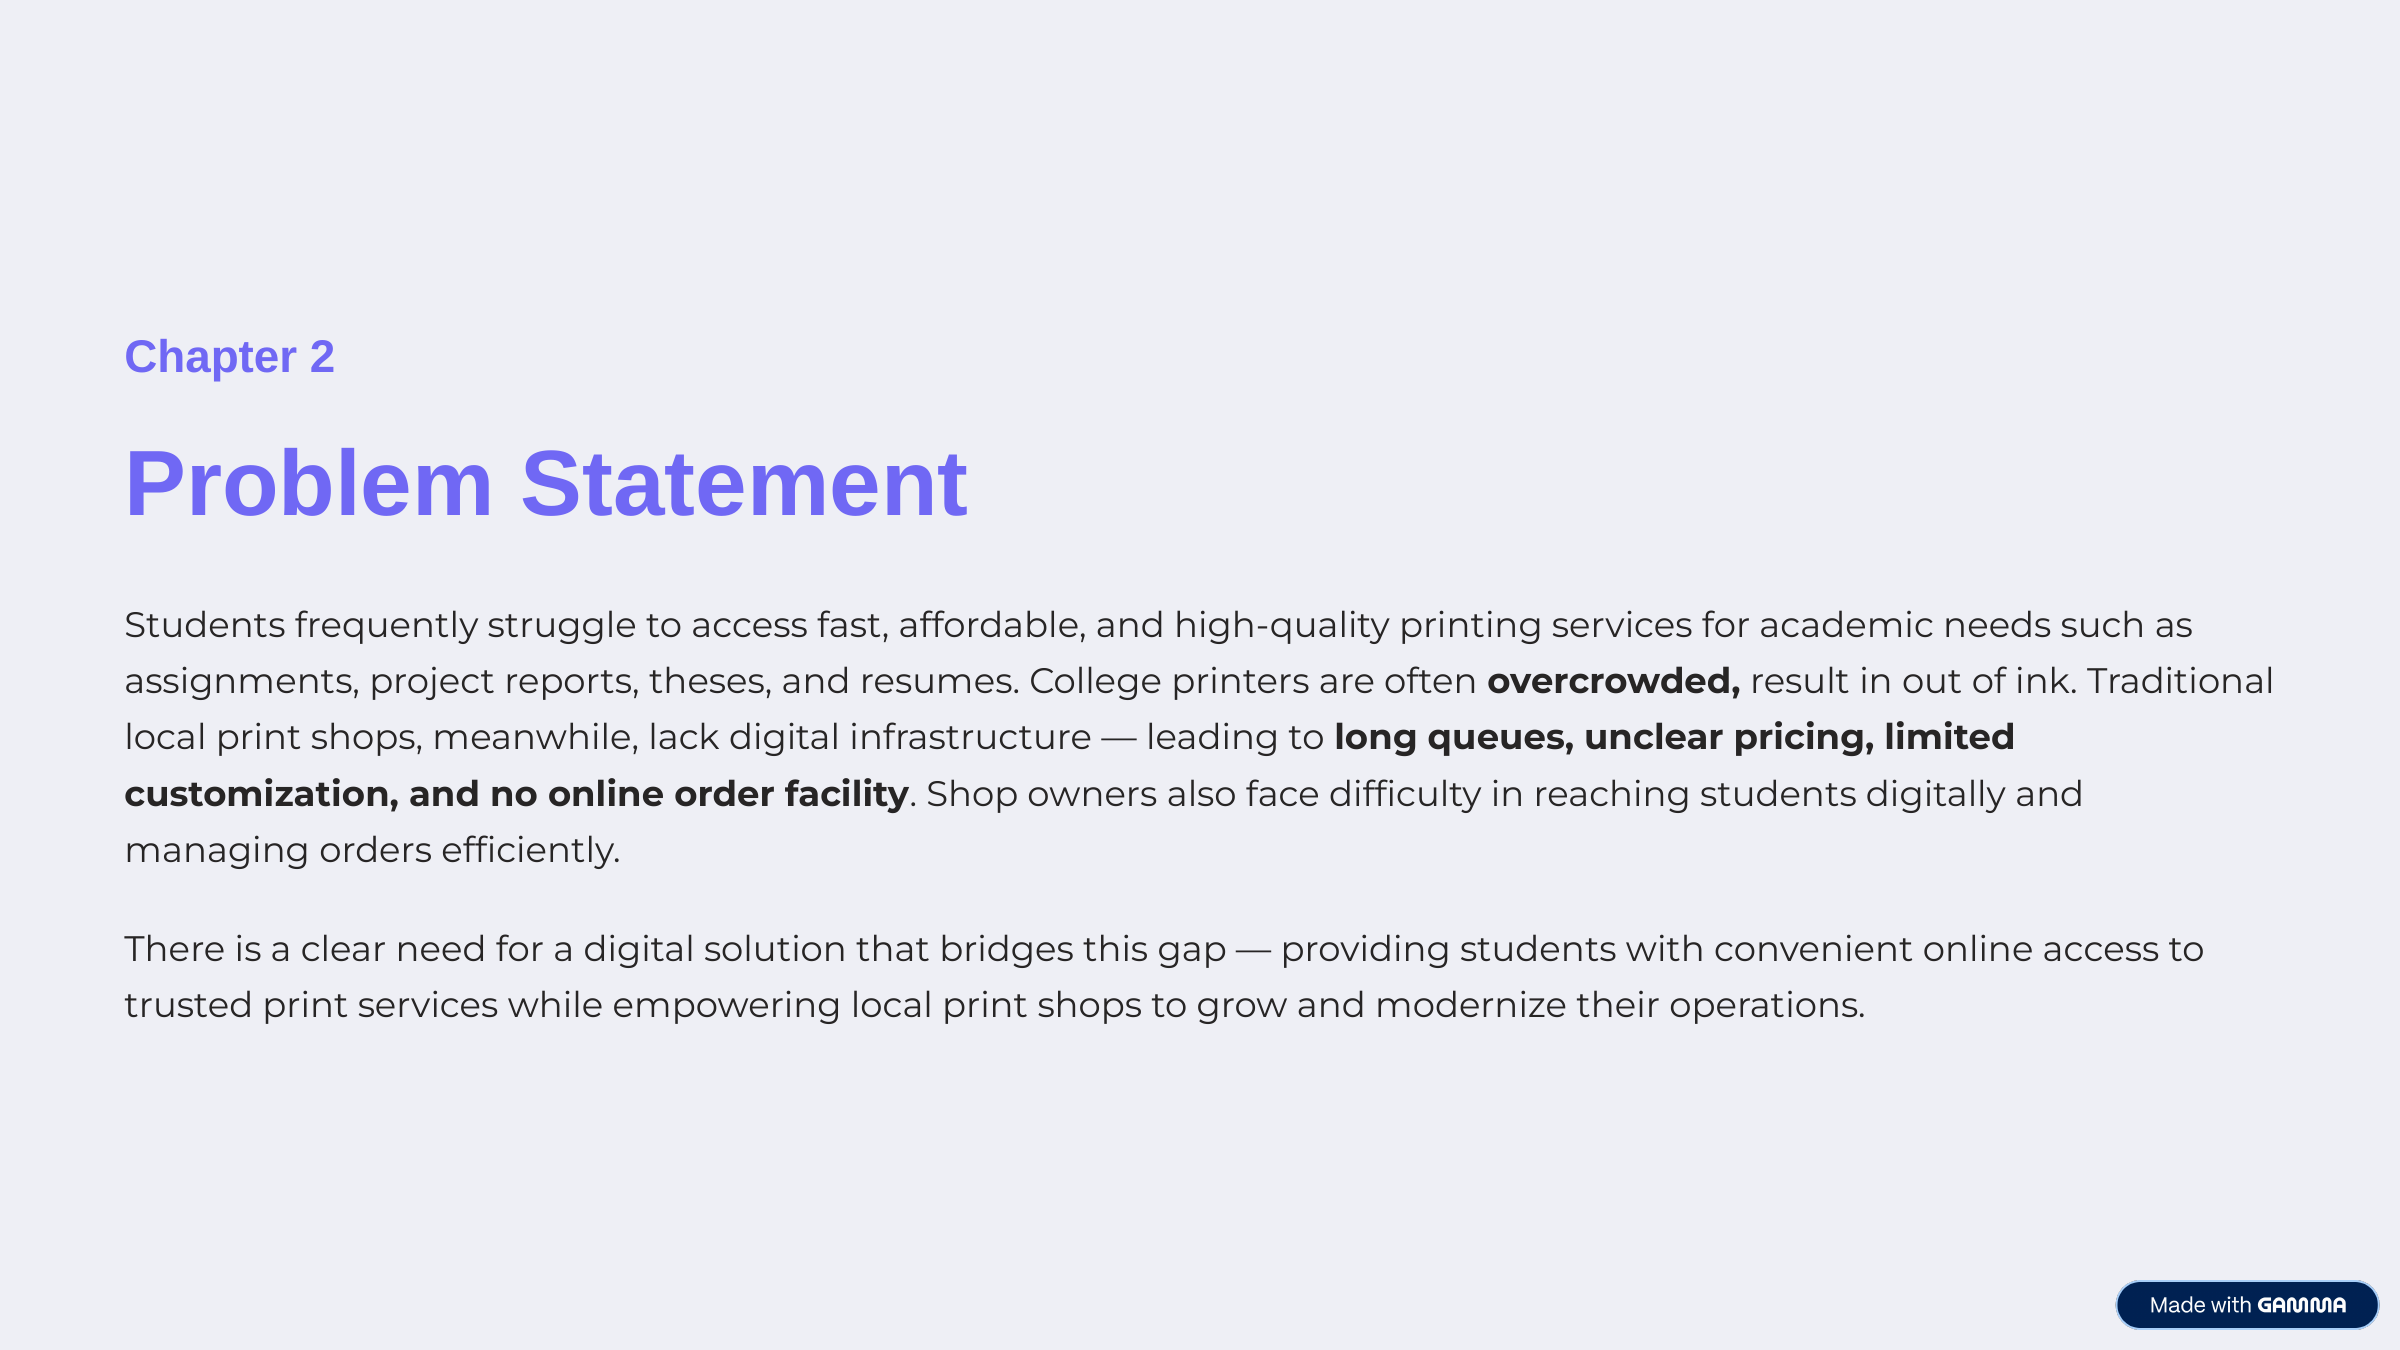

Chapter 2
Problem Statement
Students frequently struggle to access fast, affordable, and high-quality printing services for academic needs such as assignments, project reports, theses, and resumes. College printers are often overcrowded, result in out of ink. Traditional local print shops, meanwhile, lack digital infrastructure — leading to long queues, unclear pricing, limited customization, and no online order facility. Shop owners also face difficulty in reaching students digitally and managing orders efficiently.
There is a clear need for a digital solution that bridges this gap — providing students with convenient online access to trusted print services while empowering local print shops to grow and modernize their operations.